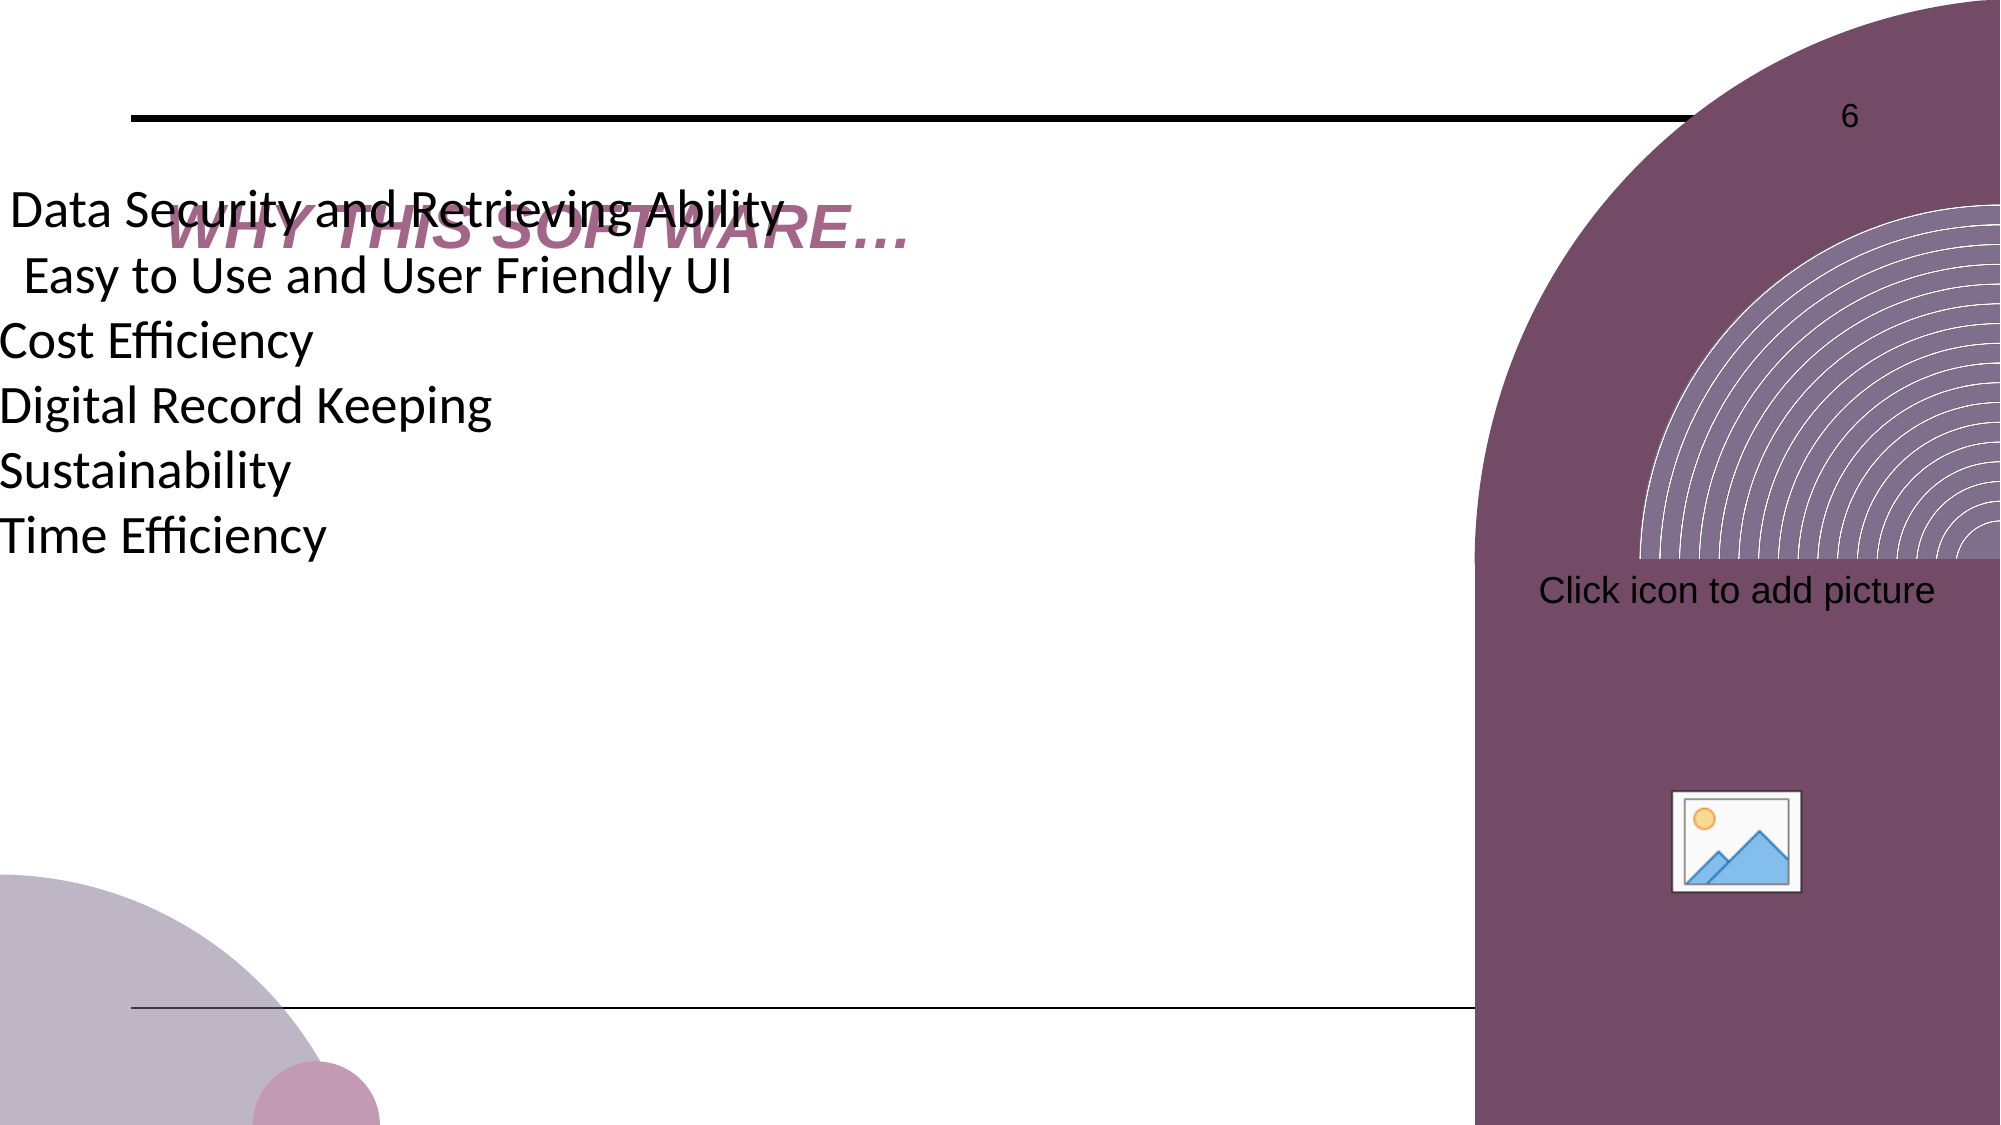

6

 Data Security and Retrieving Ability
  Easy to Use and User Friendly UI
Cost Efficiency
Digital Record Keeping
Sustainability
Time Efficiency

# WHY THIS SOFTWARE…